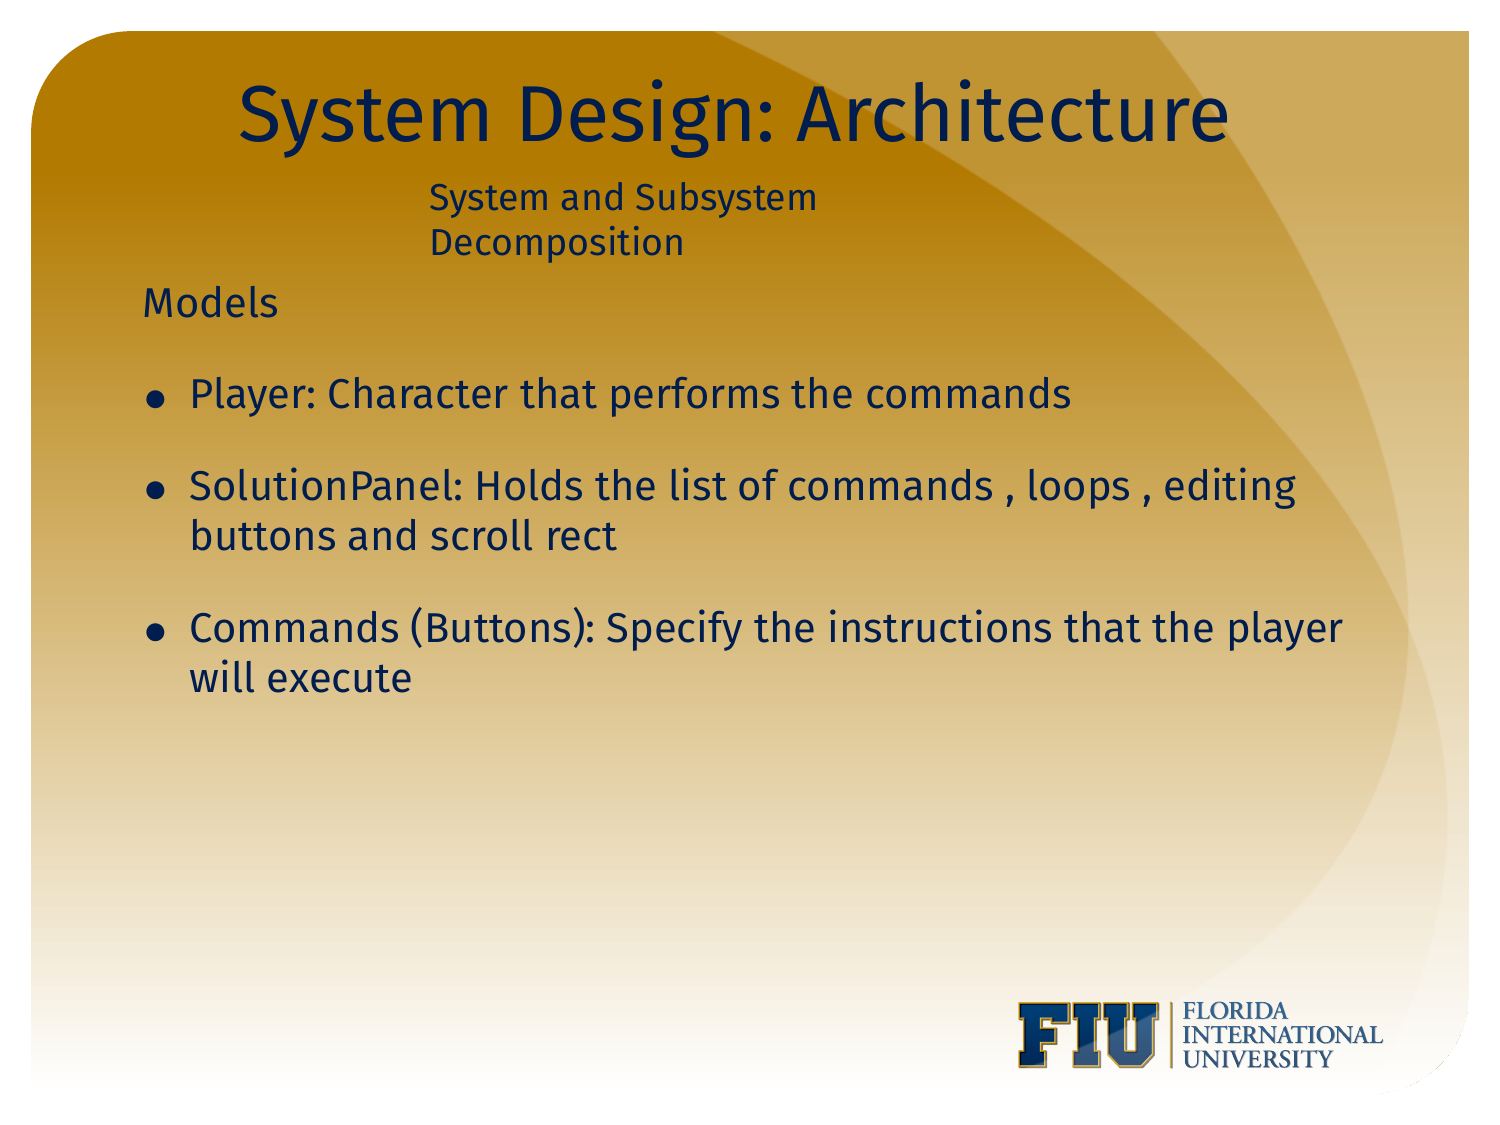

# System Design: Architecture
System and Subsystem Decomposition
Models
Player: Character that performs the commands
SolutionPanel: Holds the list of commands , loops , editing buttons and scroll rect
Commands (Buttons): Specify the instructions that the player will execute